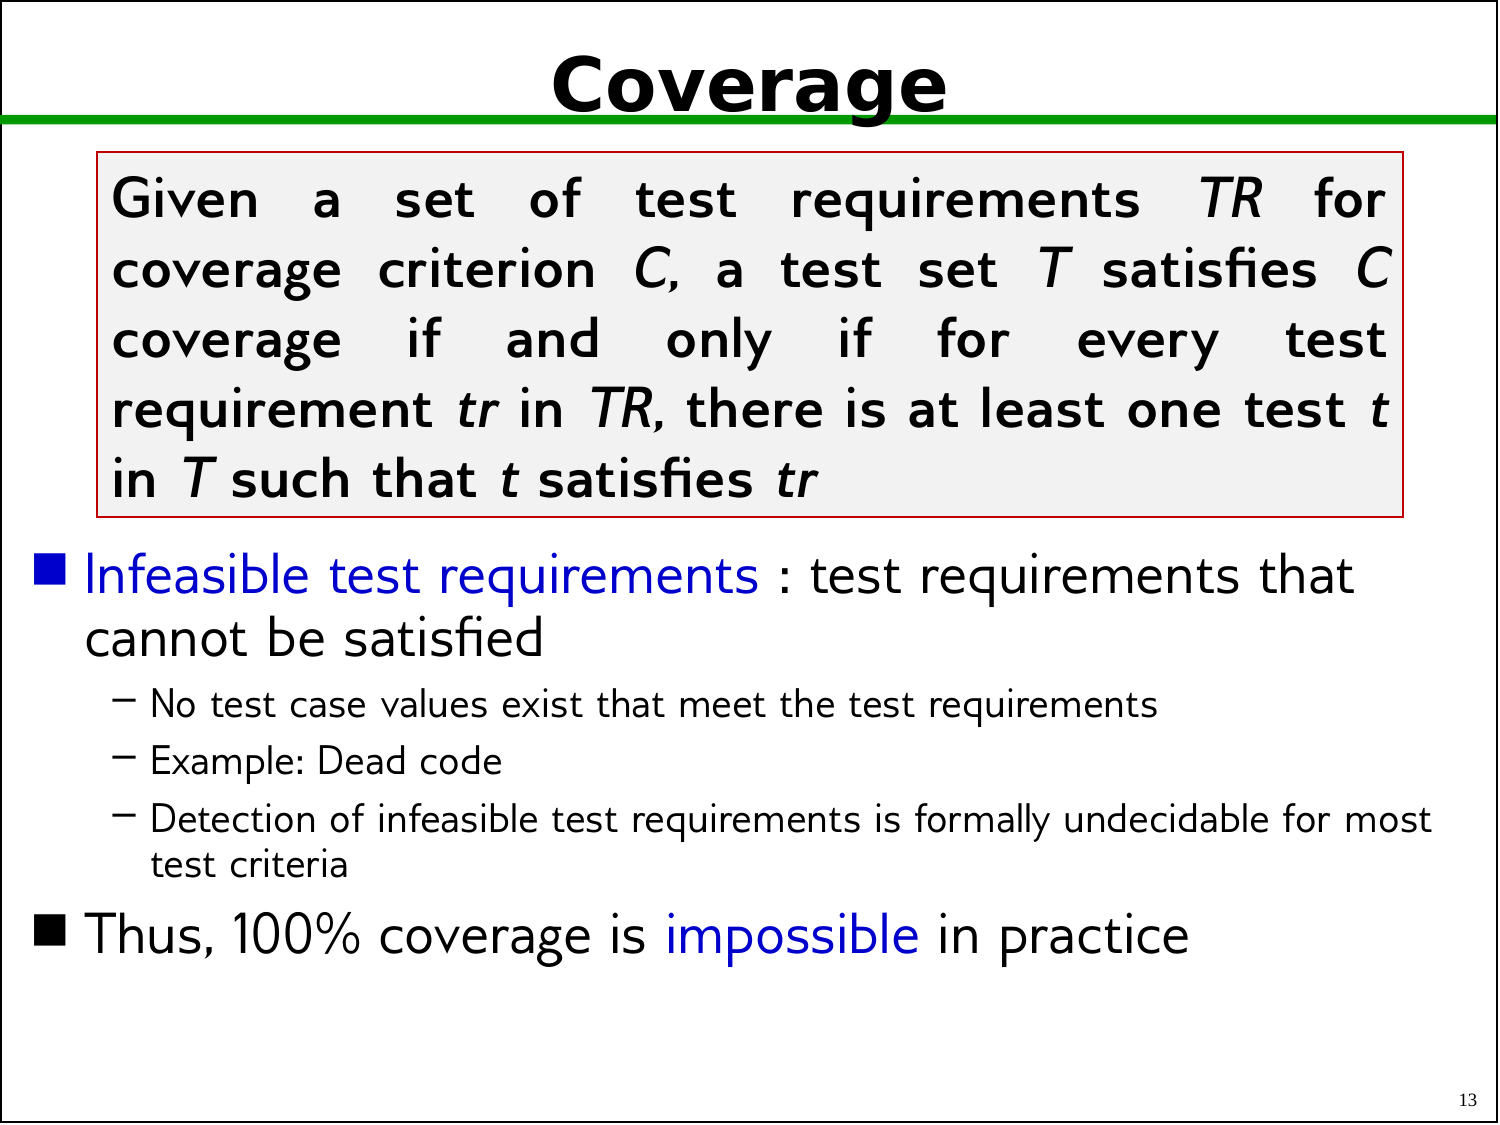

# Coverage
Given a set of test requirements TR for coverage criterion C, a test set T satisfies C coverage if and only if for every test requirement tr in TR, there is at least one test t in T such that t satisfies tr
Infeasible test requirements : test requirements that cannot be satisfied
No test case values exist that meet the test requirements
Example: Dead code
Detection of infeasible test requirements is formally undecidable for most test criteria
Thus, 100% coverage is impossible in practice
13